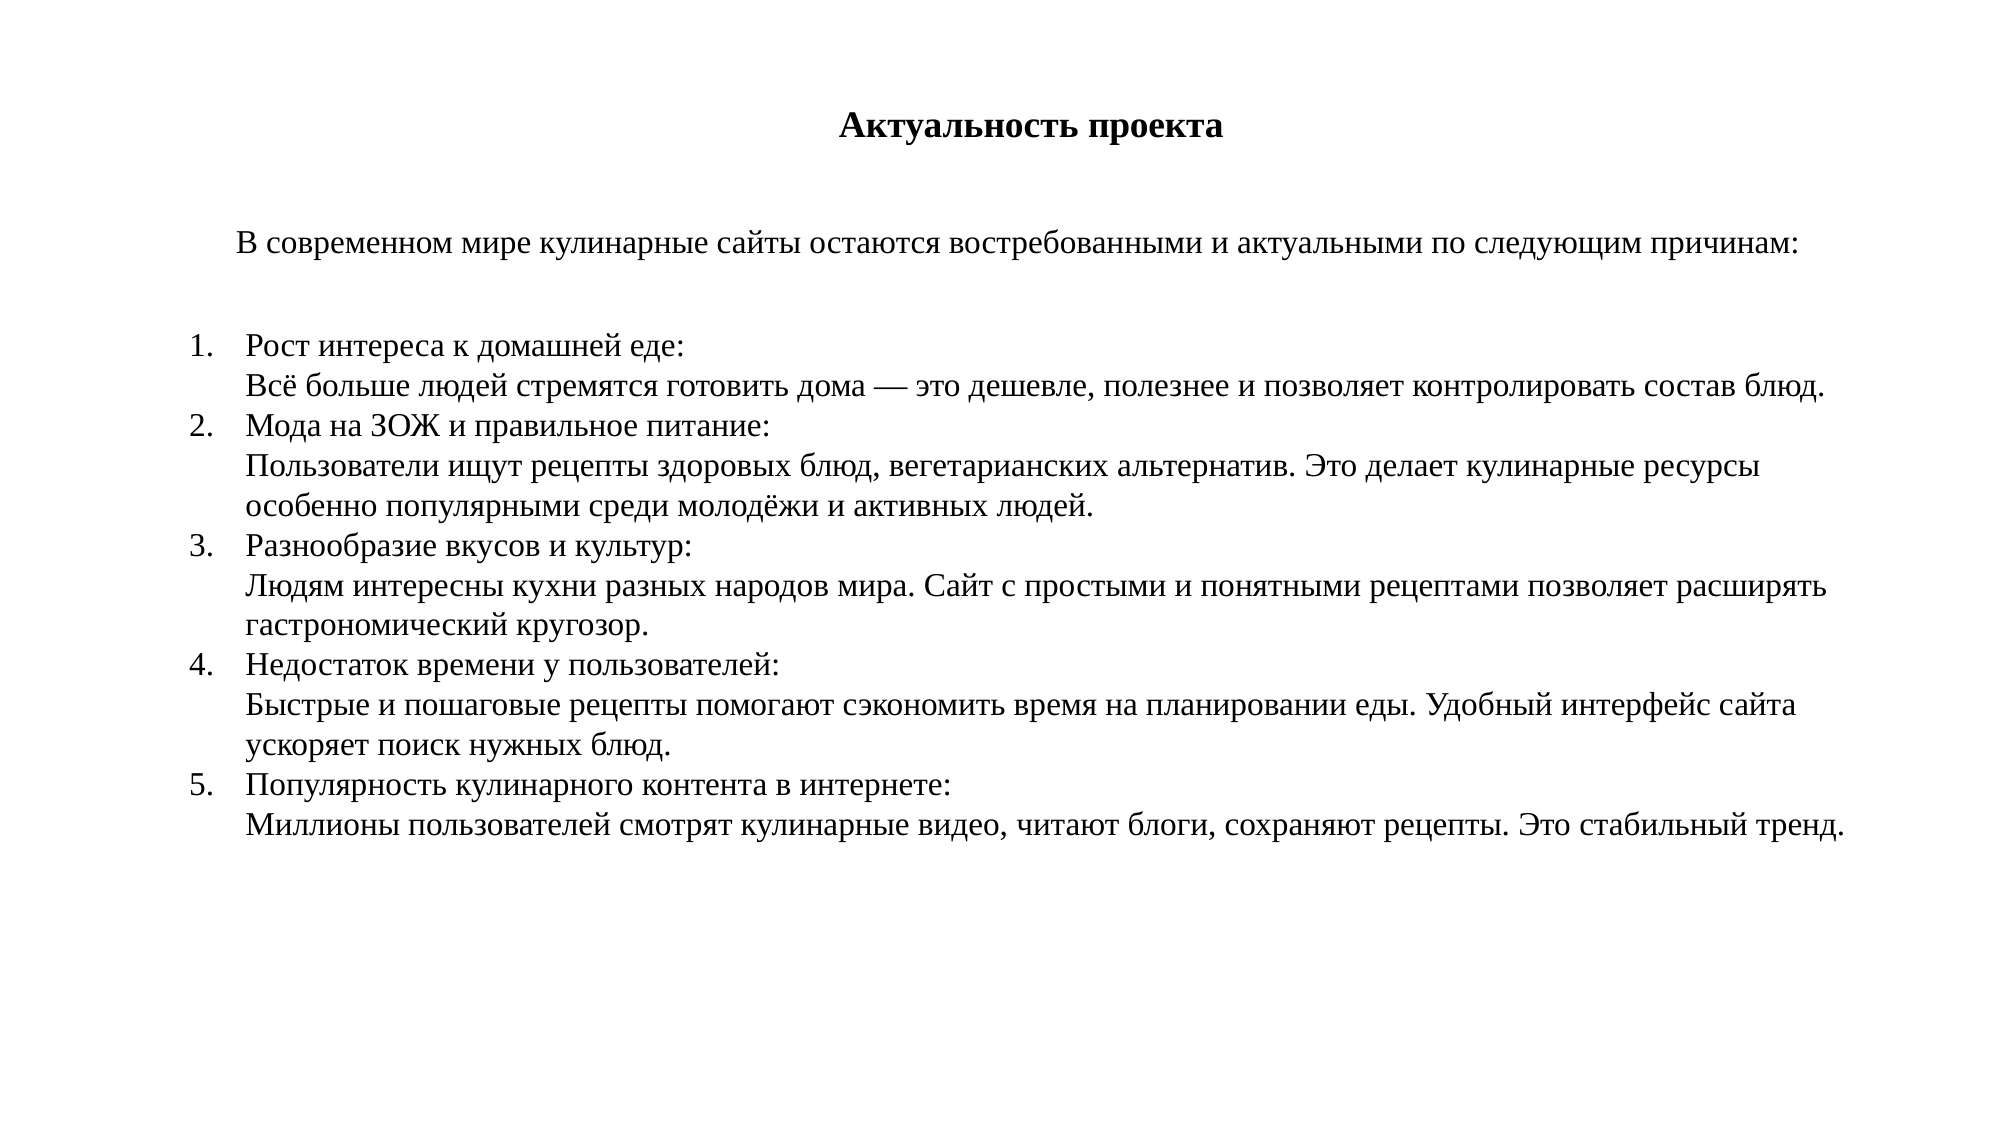

# Актуальность проекта
В современном мире кулинарные сайты остаются востребованными и актуальными по следующим причинам:

Рост интереса к домашней еде:
Всё больше людей стремятся готовить дома — это дешевле, полезнее и позволяет контролировать состав блюд.
Мода на ЗОЖ и правильное питание:
Пользователи ищут рецепты здоровых блюд, вегетарианских альтернатив. Это делает кулинарные ресурсы особенно популярными среди молодёжи и активных людей.
Разнообразие вкусов и культур:
Людям интересны кухни разных народов мира. Сайт с простыми и понятными рецептами позволяет расширять гастрономический кругозор.
Недостаток времени у пользователей:
Быстрые и пошаговые рецепты помогают сэкономить время на планировании еды. Удобный интерфейс сайта ускоряет поиск нужных блюд.
Популярность кулинарного контента в интернете:
Миллионы пользователей смотрят кулинарные видео, читают блоги, сохраняют рецепты. Это стабильный тренд.